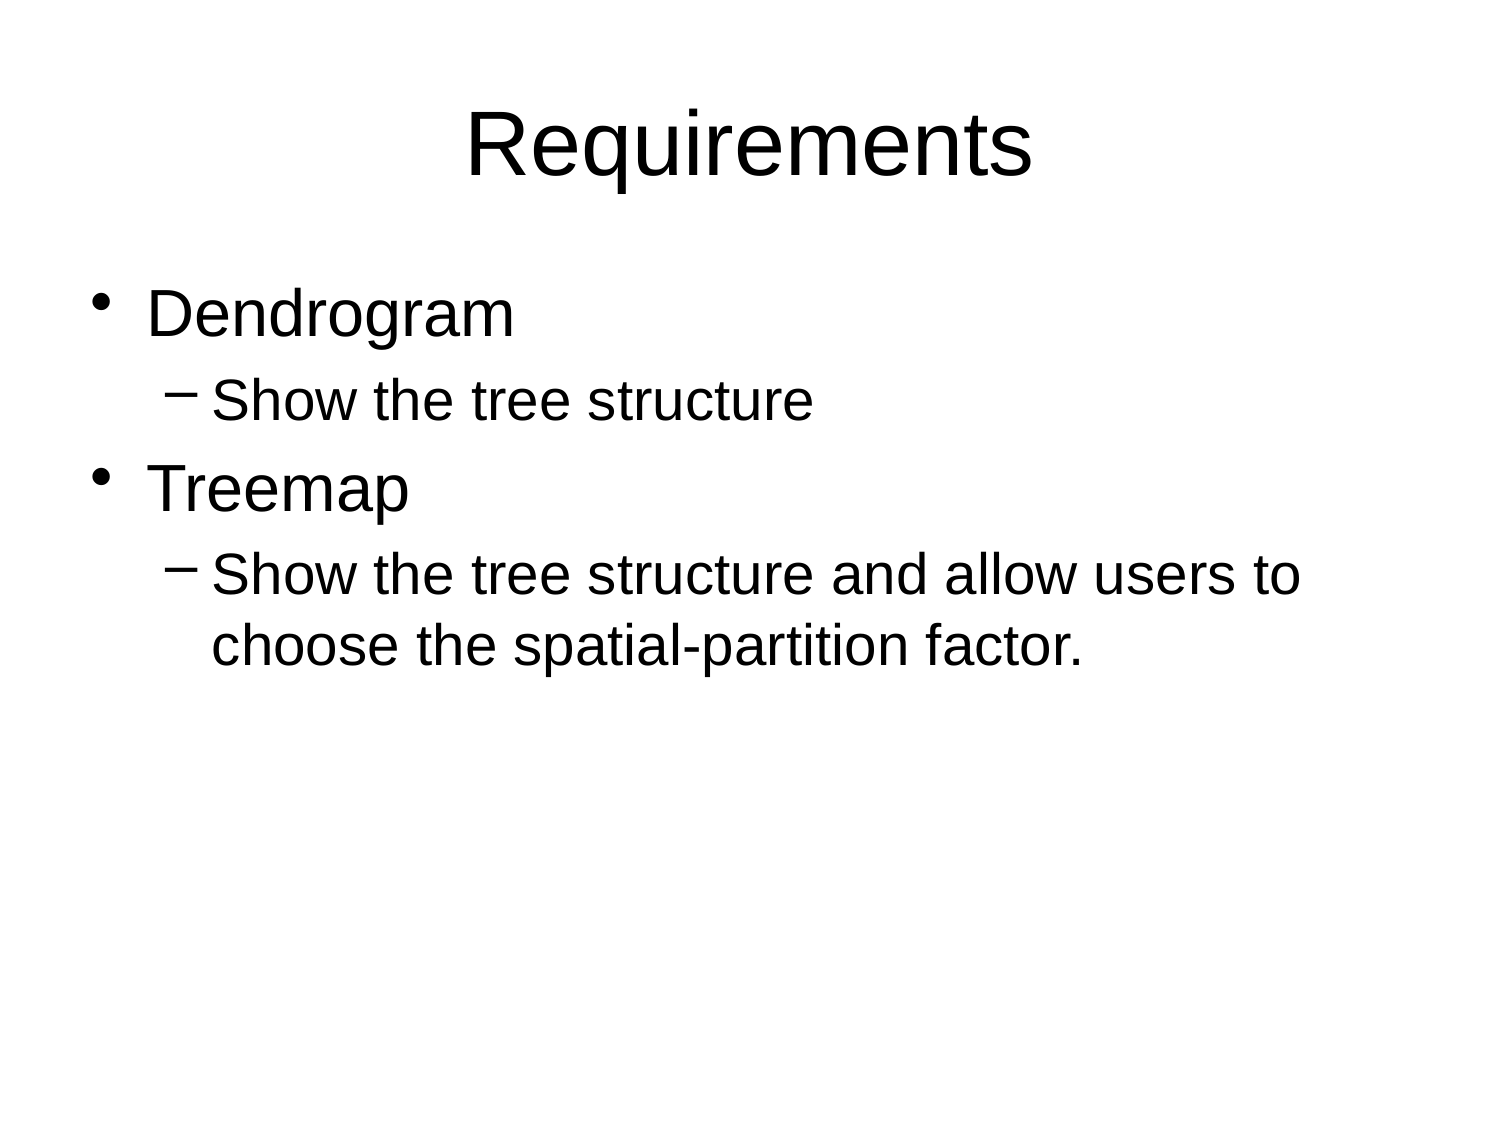

# Requirements
Dendrogram
Show the tree structure
Treemap
Show the tree structure and allow users to choose the spatial-partition factor.